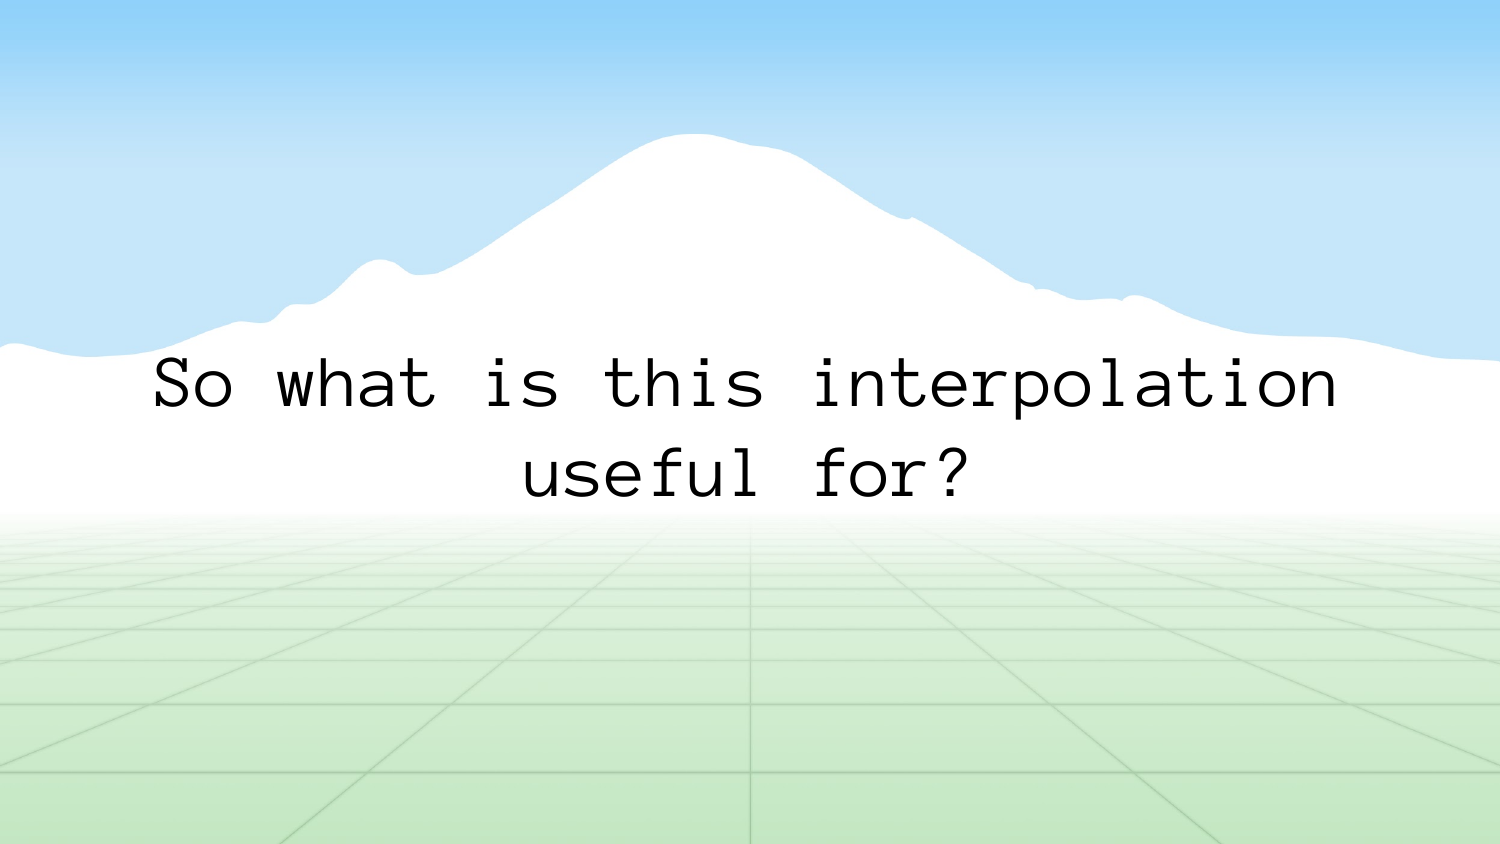

# So what is this interpolation useful for?